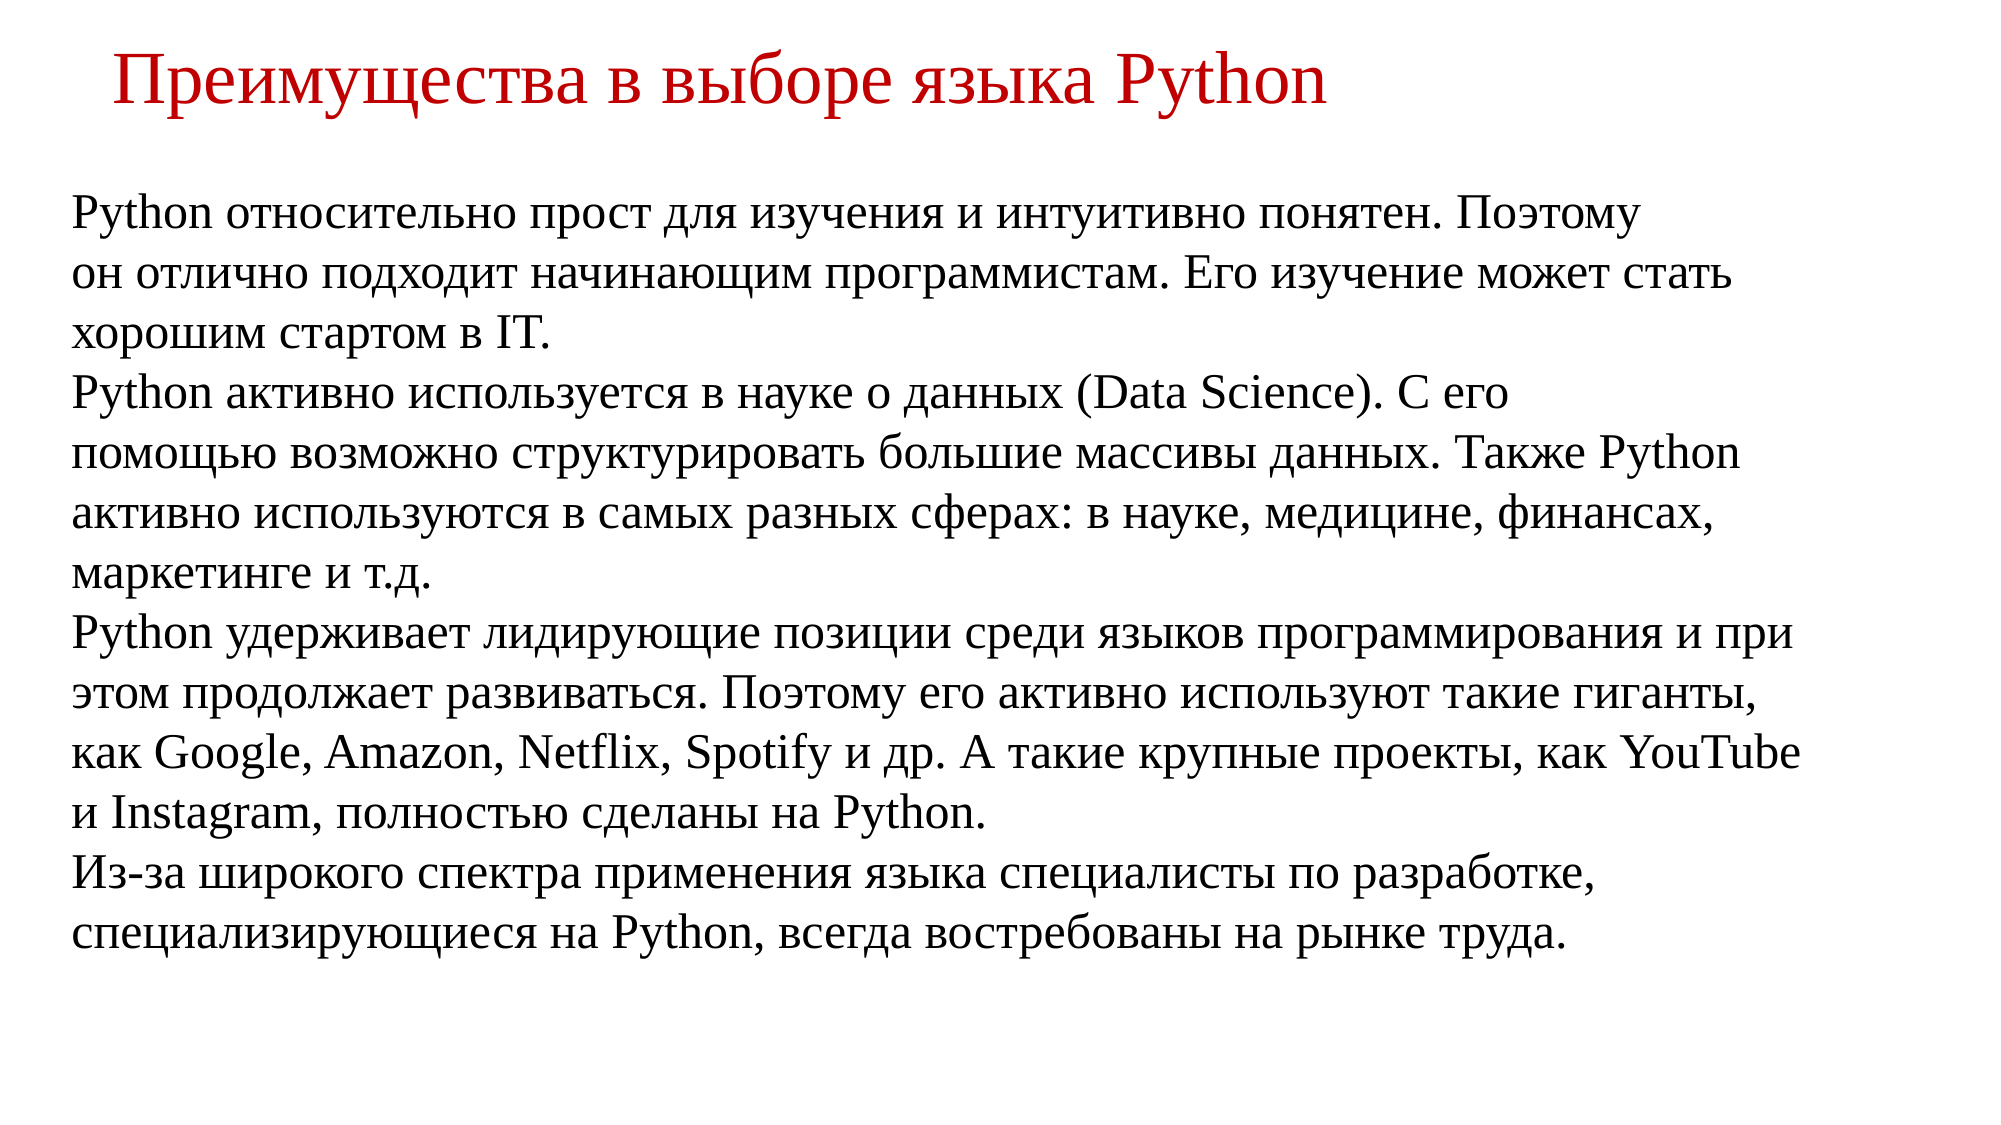

Преимущества в выборе языка Python
Python относительно прост для изучения и интуитивно понятен. Поэтому он отлично подходит начинающим программистам. Его изучение может стать хорошим стартом в IT.
Python активно используется в науке о данных (Data Science). С его помощью возможно структурировать большие массивы данных. Также Python активно используются в самых разных сферах: в науке, медицине, финансах, маркетинге и т.д.
Python удерживает лидирующие позиции среди языков программирования и при этом продолжает развиваться. Поэтому его активно используют такие гиганты, как Google, Amazon, Netflix, Spotify и др. А такие крупные проекты, как YouTube и Instagram, полностью сделаны на Python.
Из-за широкого спектра применения языка специалисты по разработке, специализирующиеся на Python, всегда востребованы на рынке труда.